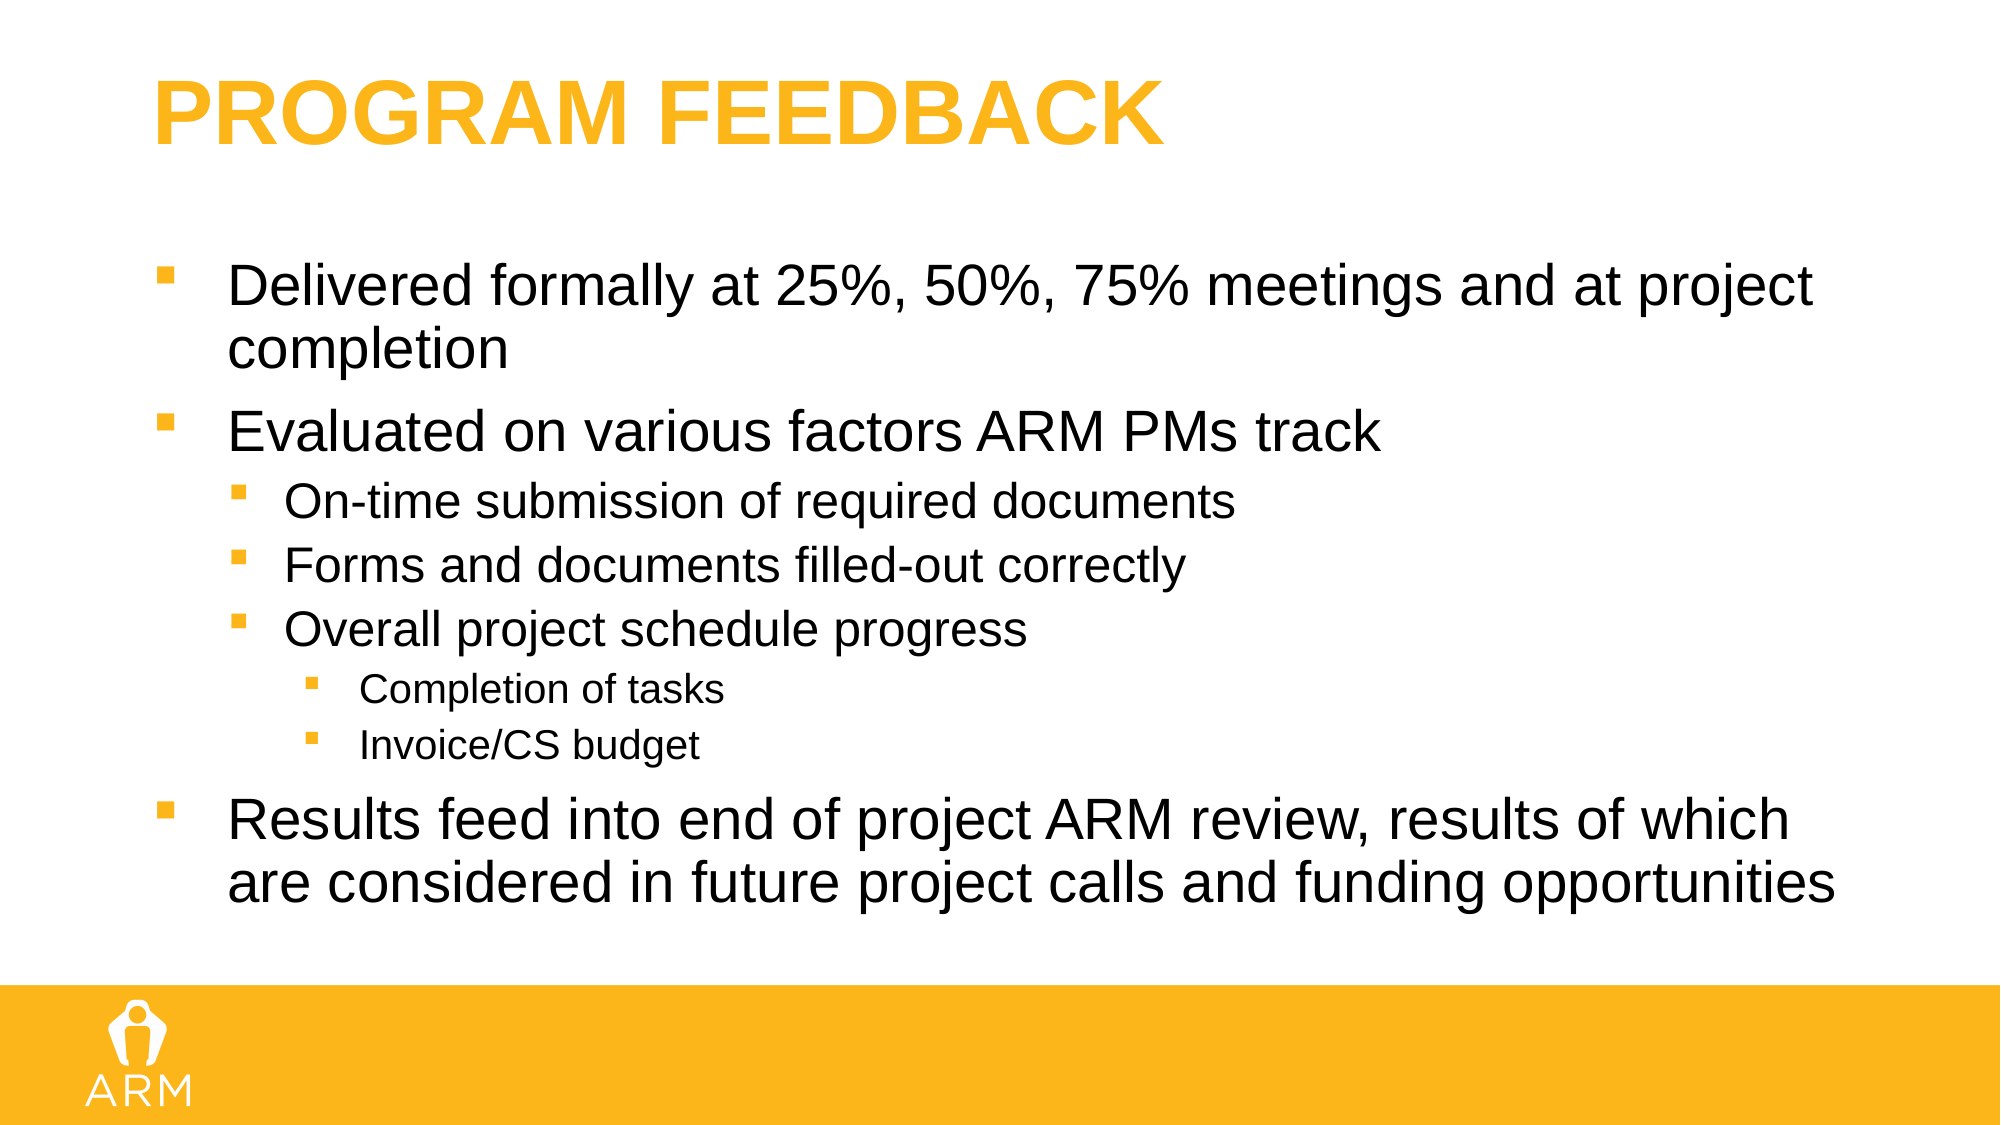

# Program Feedback
Delivered formally at 25%, 50%, 75% meetings and at project completion
Evaluated on various factors ARM PMs track
On-time submission of required documents
Forms and documents filled-out correctly
Overall project schedule progress
Completion of tasks
Invoice/CS budget
Results feed into end of project ARM review, results of which are considered in future project calls and funding opportunities